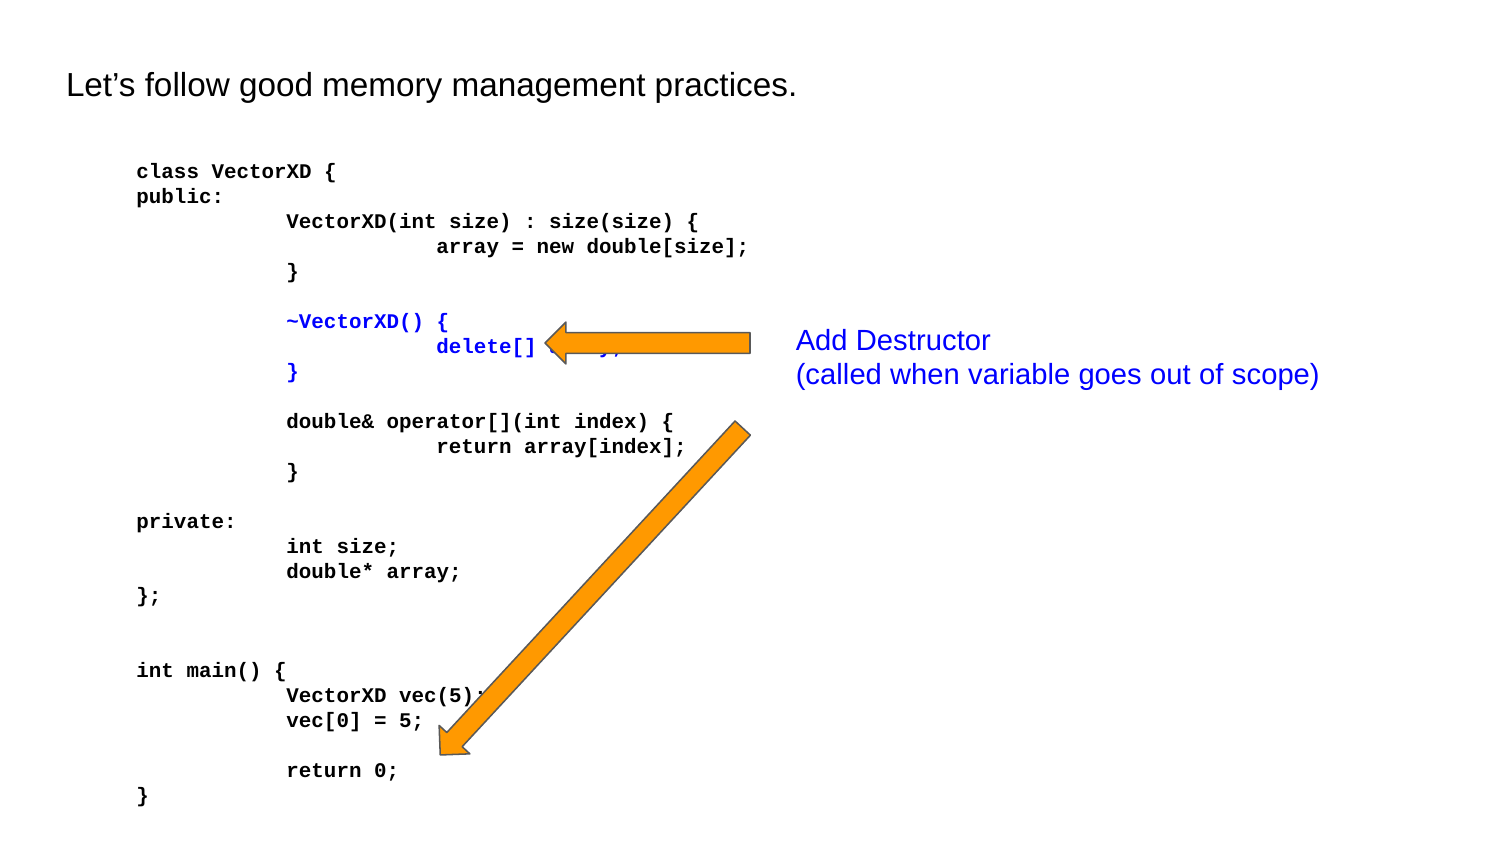

# Let’s follow good memory management practices.
class VectorXD {
public:
	VectorXD(int size) : size(size) {
    		array = new double[size];
	}

	~VectorXD() {
    		delete[] array;
	}

	double& operator[](int index) {
    		return array[index];
	}

private:
	int size;
	double* array;
};

int main() {
	VectorXD vec(5);
	vec[0] = 5;

	return 0;
}
Add Destructor
(called when variable goes out of scope)